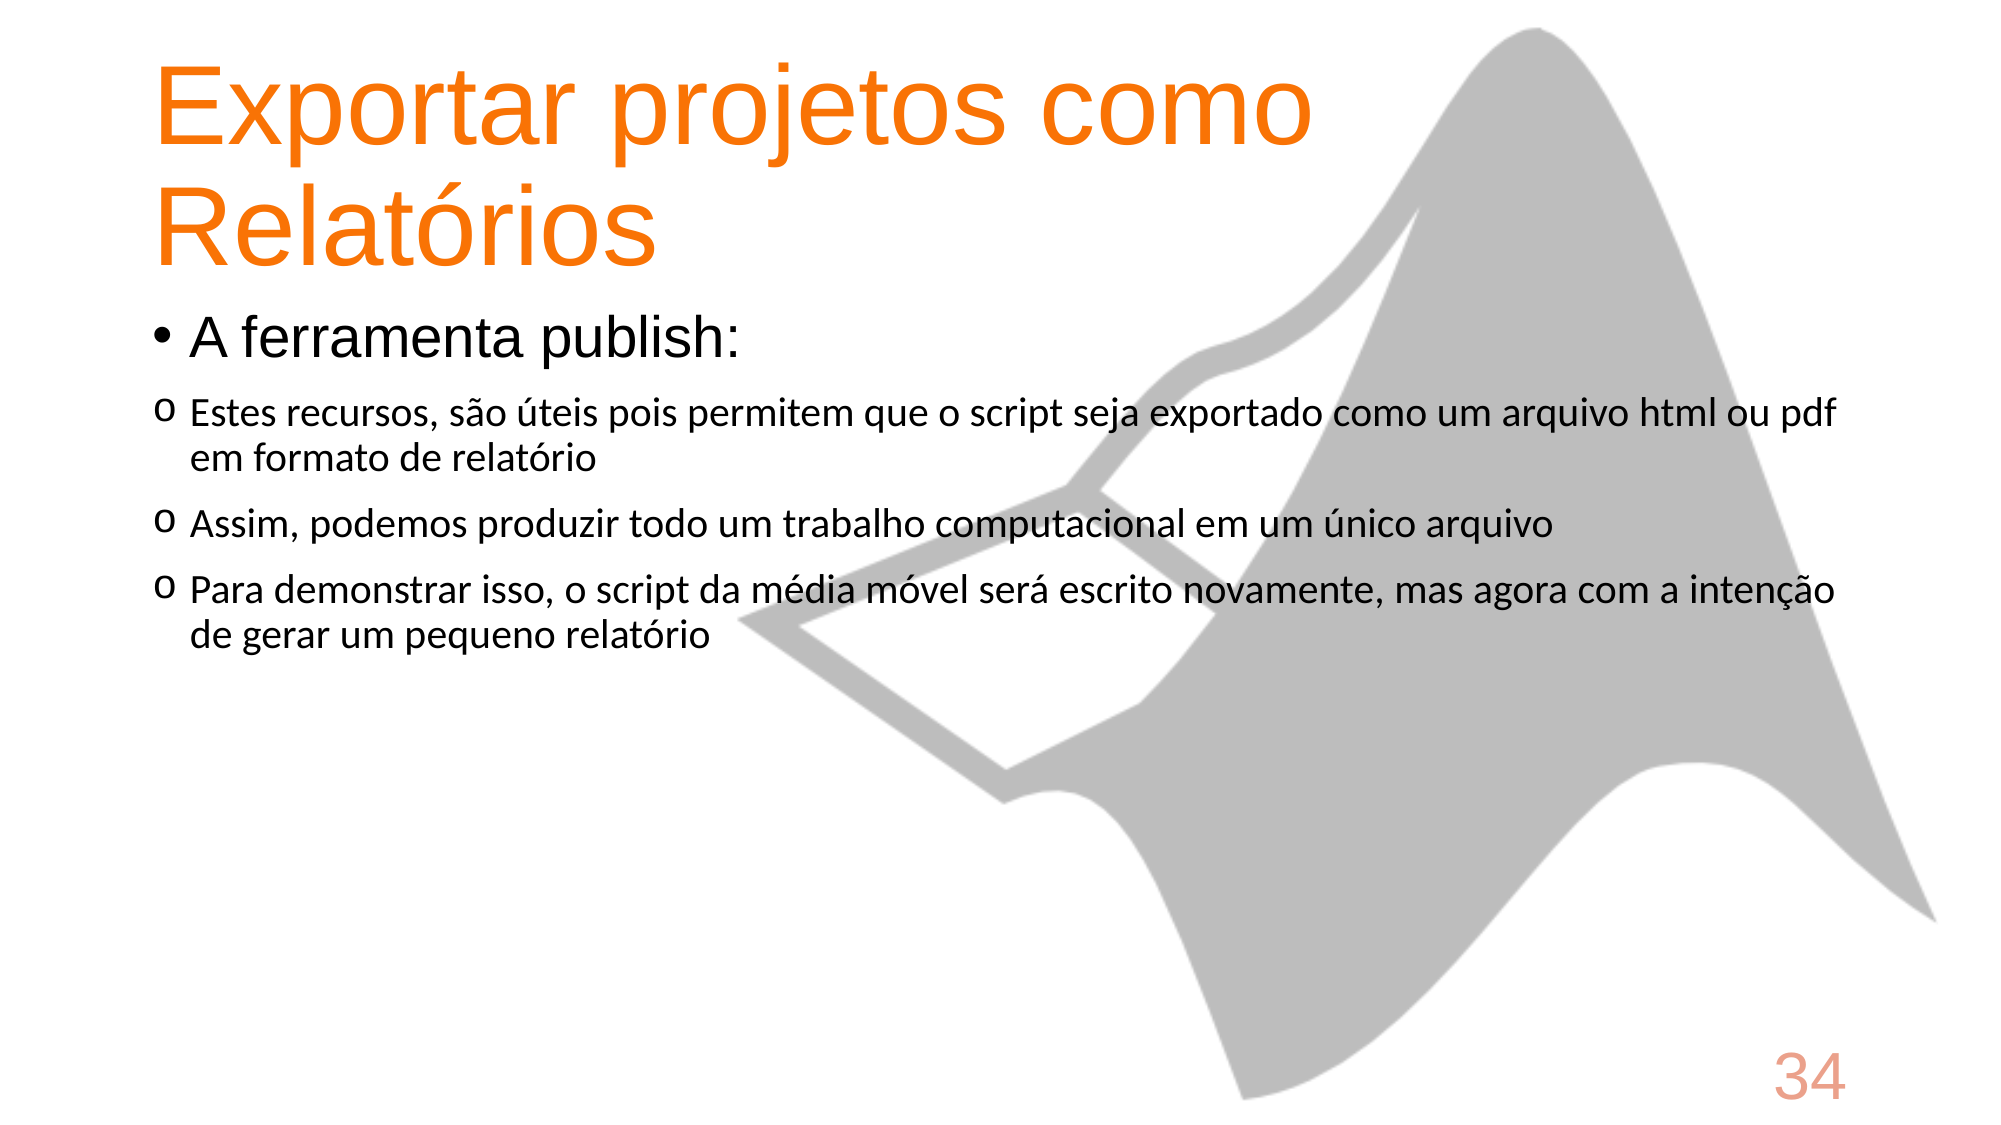

# Exportar projetos como Relatórios
A ferramenta publish:
Estes recursos, são úteis pois permitem que o script seja exportado como um arquivo html ou pdf em formato de relatório
Assim, podemos produzir todo um trabalho computacional em um único arquivo
Para demonstrar isso, o script da média móvel será escrito novamente, mas agora com a intenção de gerar um pequeno relatório
34